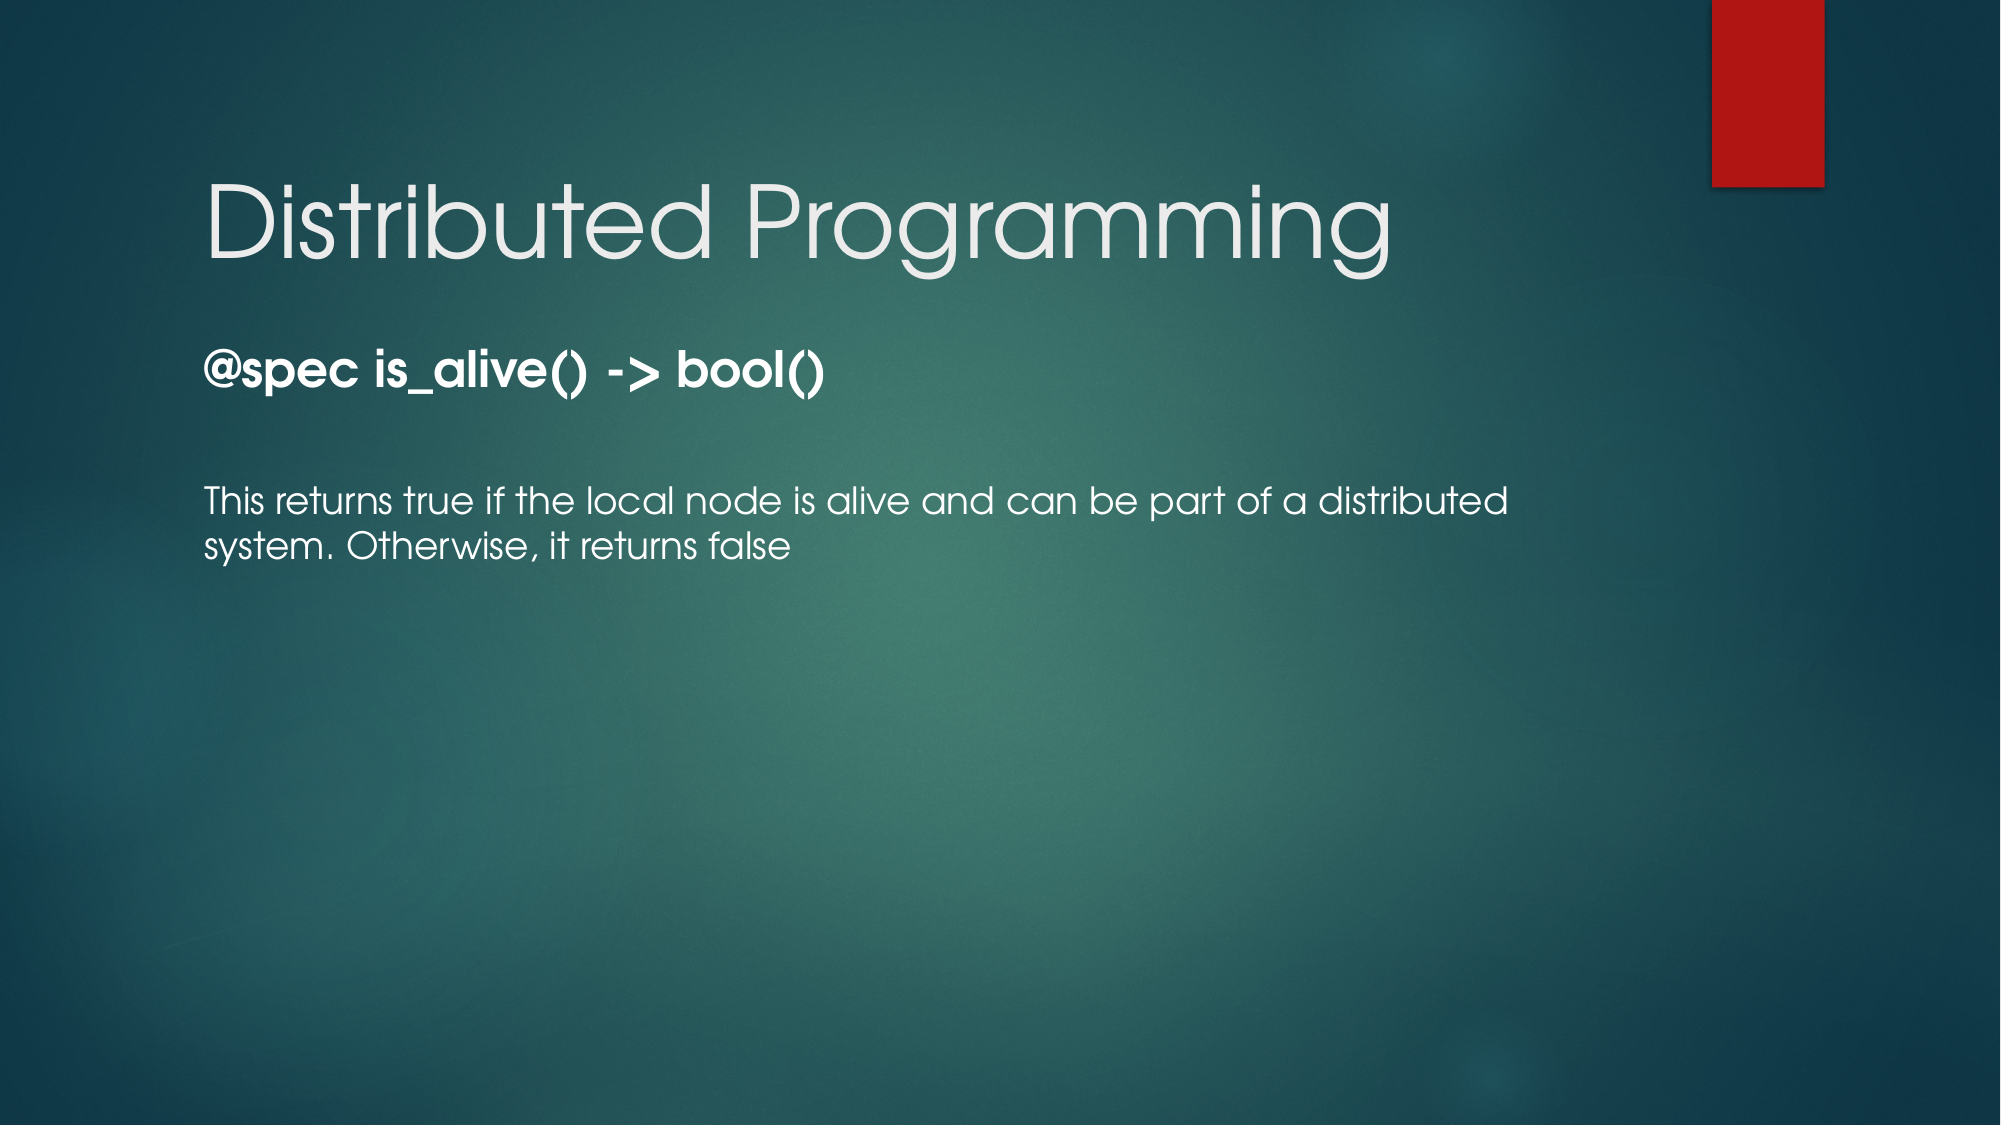

# Distributed Programming
@spec is_alive() -> bool()

This returns true if the local node is alive and can be part of a distributed system. Otherwise, it returns false